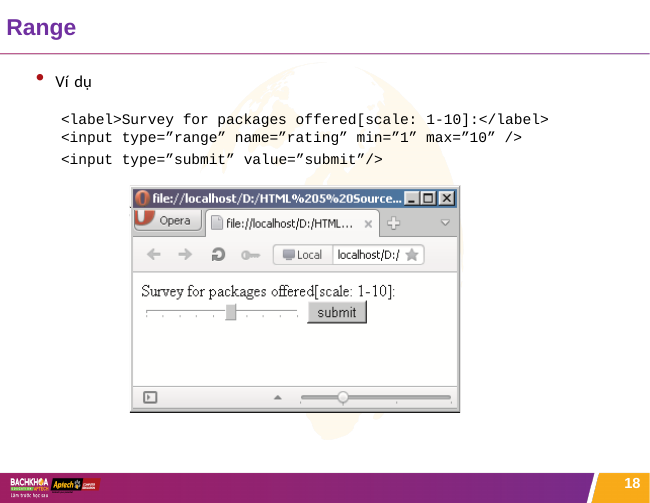

# Range
Ví dụ
<label>Survey for packages offered[scale: 1-10]:</label>
<input type=”range” name=”rating” min=”1” max=”10” />
<input type=”submit” value=”submit”/>

18